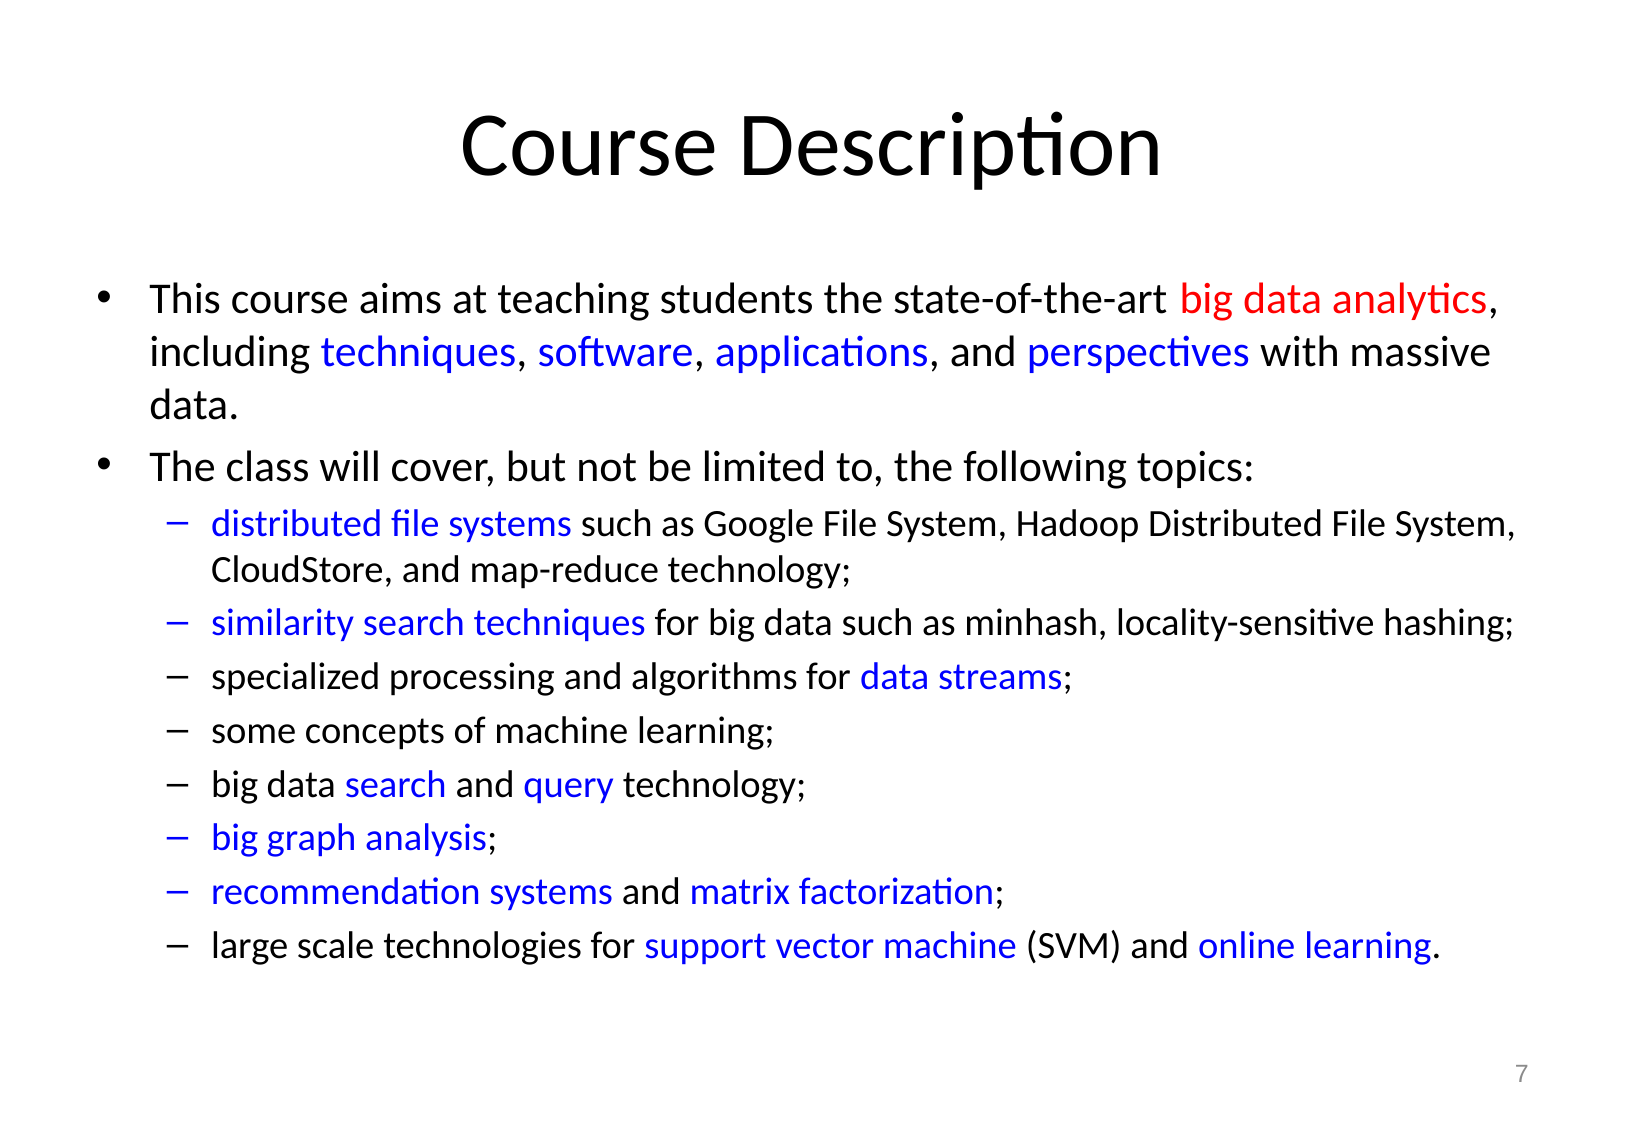

# Course Description
This course aims at teaching students the state-of-the-art big data analytics, including techniques, software, applications, and perspectives with massive data.
The class will cover, but not be limited to, the following topics:
distributed file systems such as Google File System, Hadoop Distributed File System, CloudStore, and map-reduce technology;
similarity search techniques for big data such as minhash, locality-sensitive hashing;
specialized processing and algorithms for data streams;
some concepts of machine learning;
big data search and query technology;
big graph analysis;
recommendation systems and matrix factorization;
large scale technologies for support vector machine (SVM) and online learning.
7